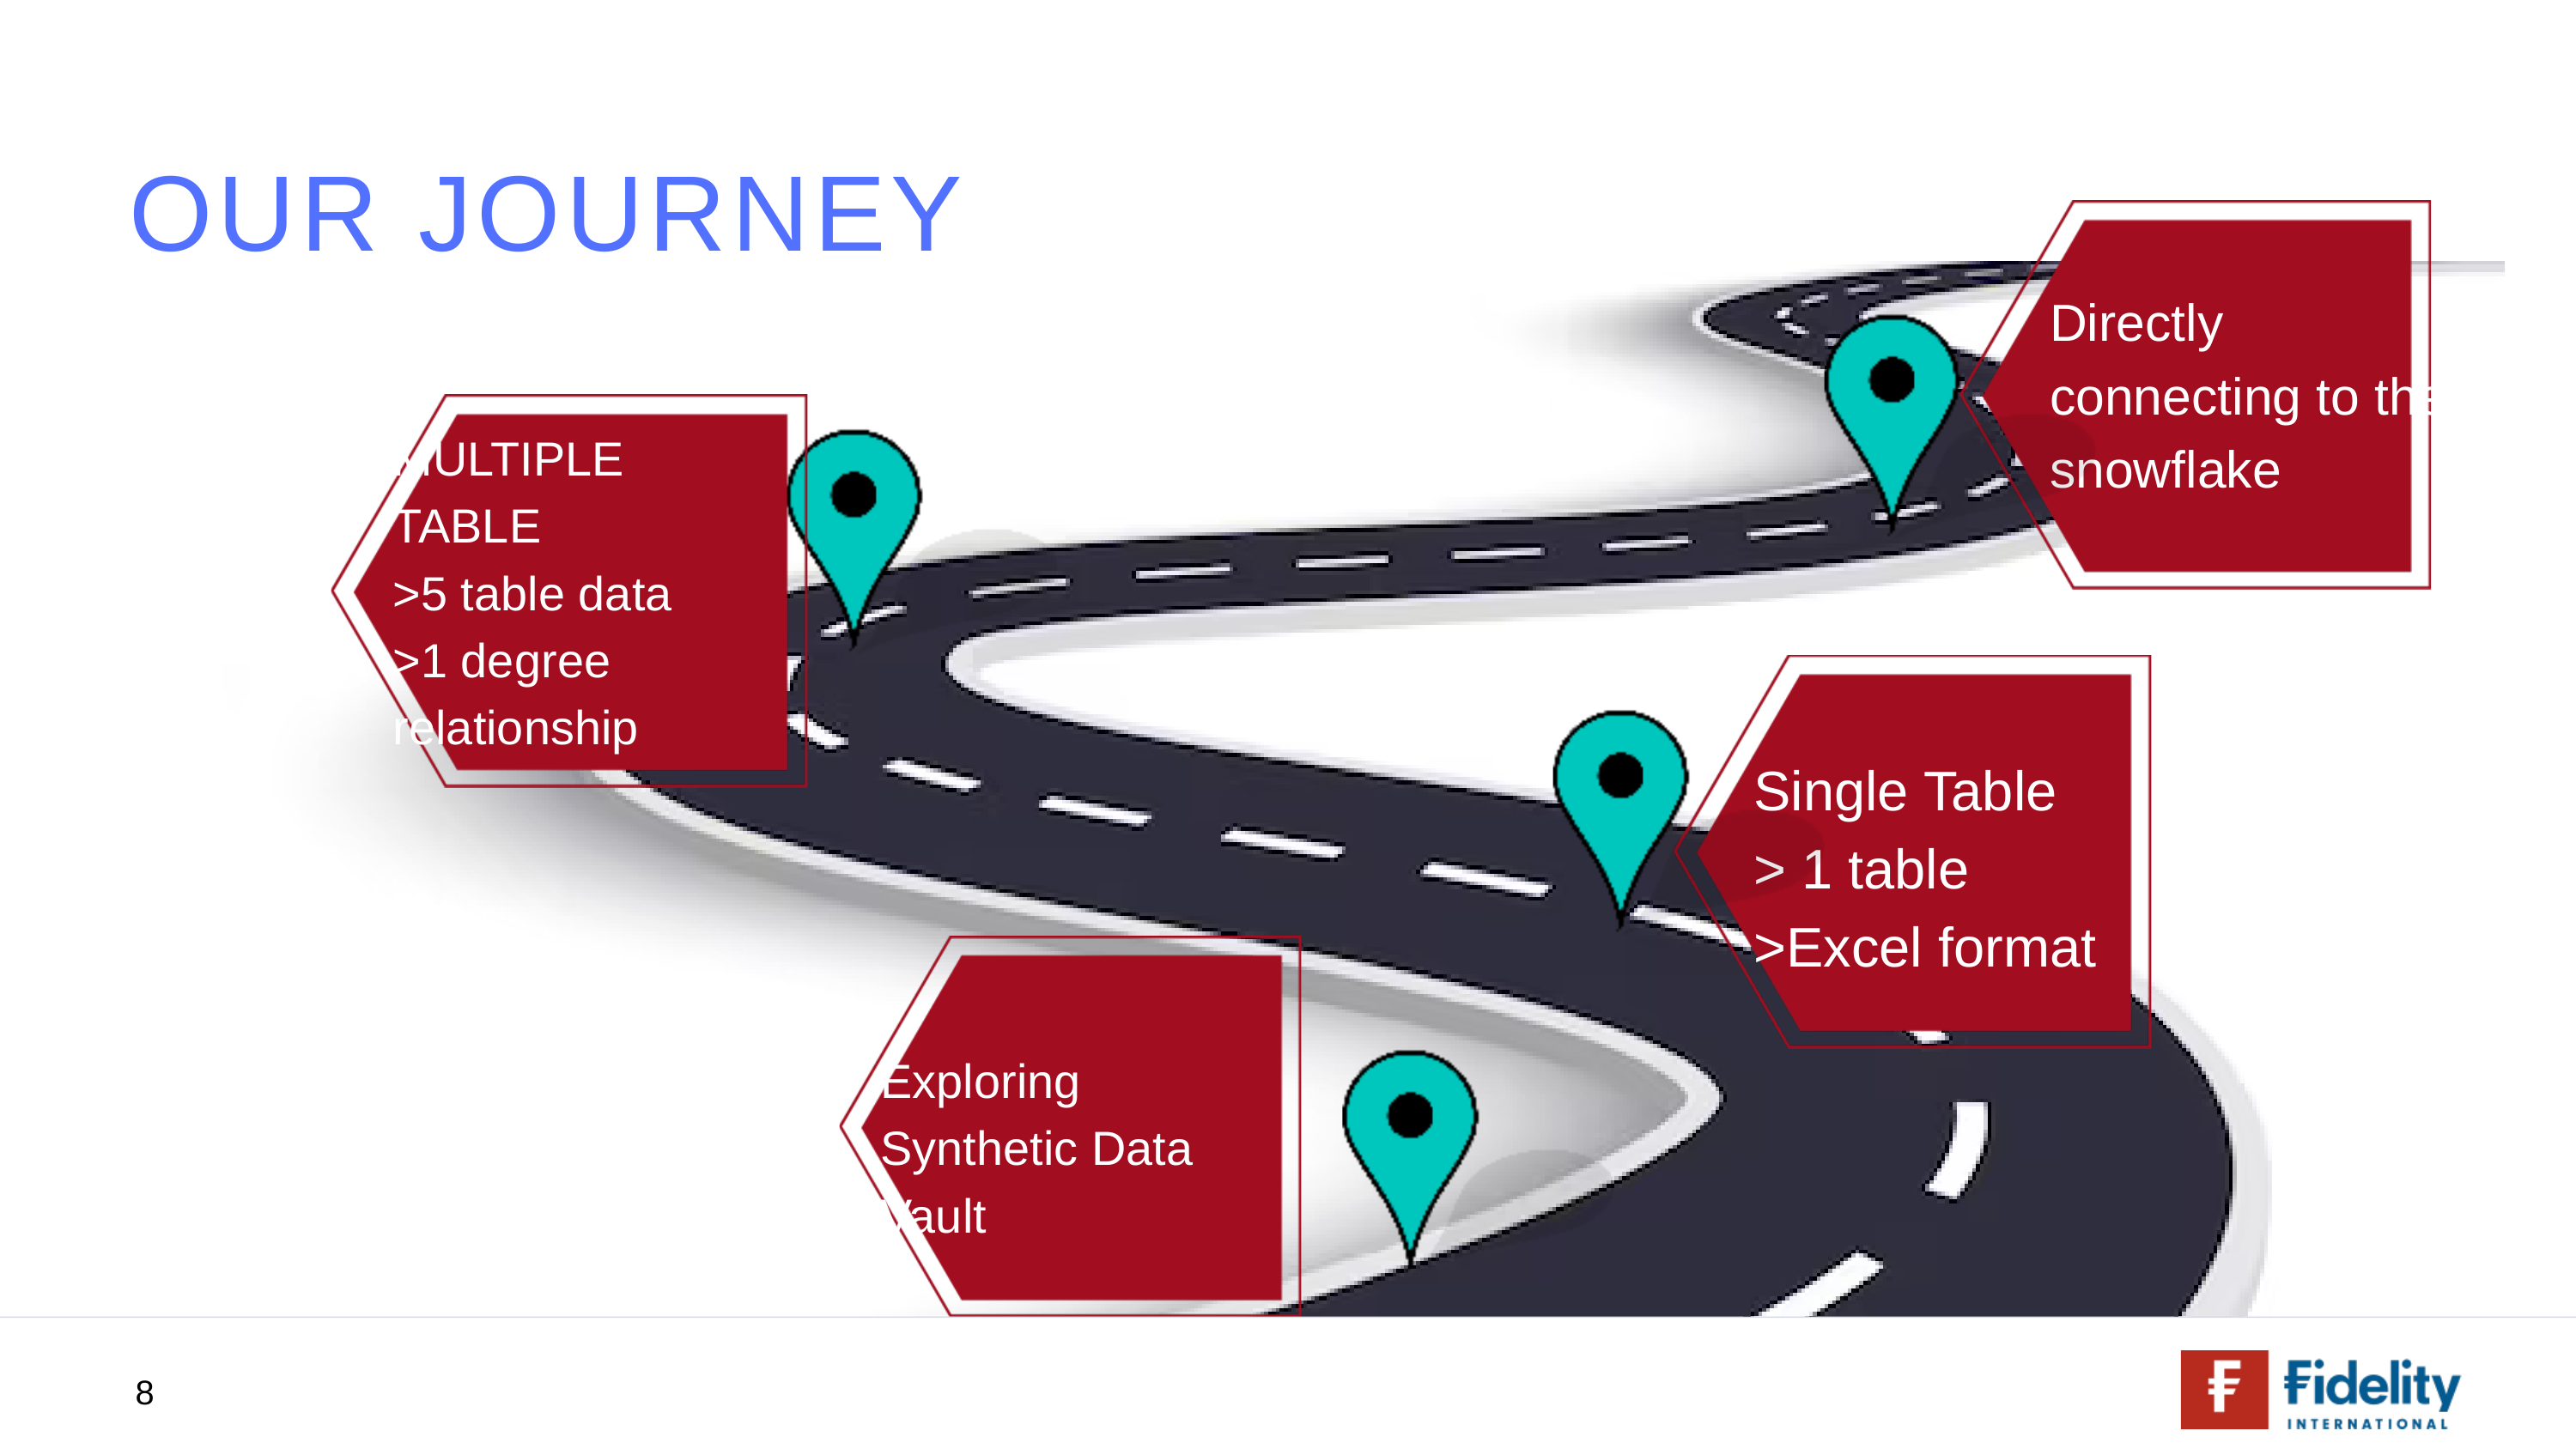

OUR JOURNEY

Directly connecting to the snowflake

MULTIPLE TABLE
>5 table data
>1 degree relationship

Single Table
> 1 table
>Excel format

Exploring Synthetic Data Vault

8